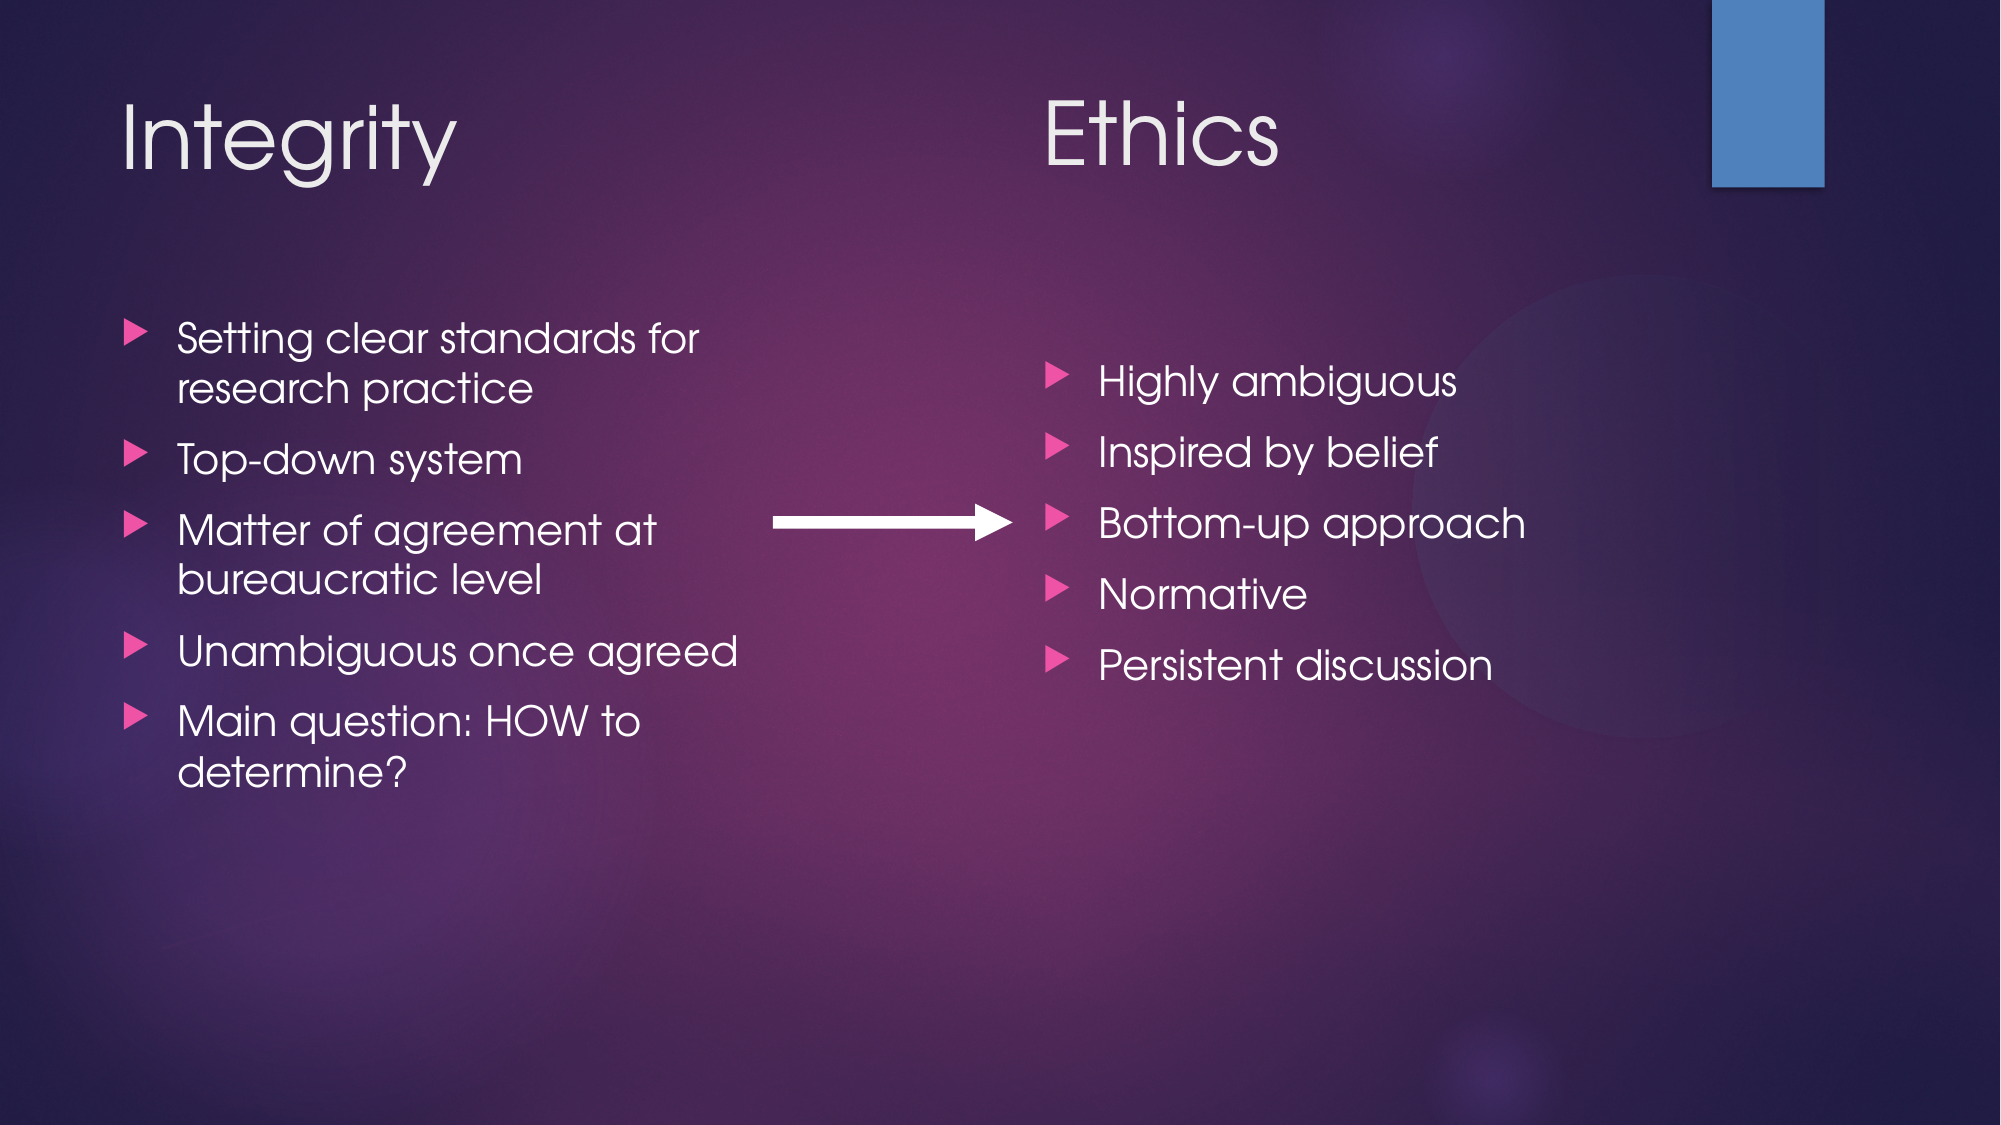

Ethics
Integrity
Setting clear standards for research practice
Top-down system
Matter of agreement at bureaucratic level
Unambiguous once agreed
Main question: HOW to determine?

Highly ambiguous
Inspired by belief
Bottom-up approach
Normative
Persistent discussion